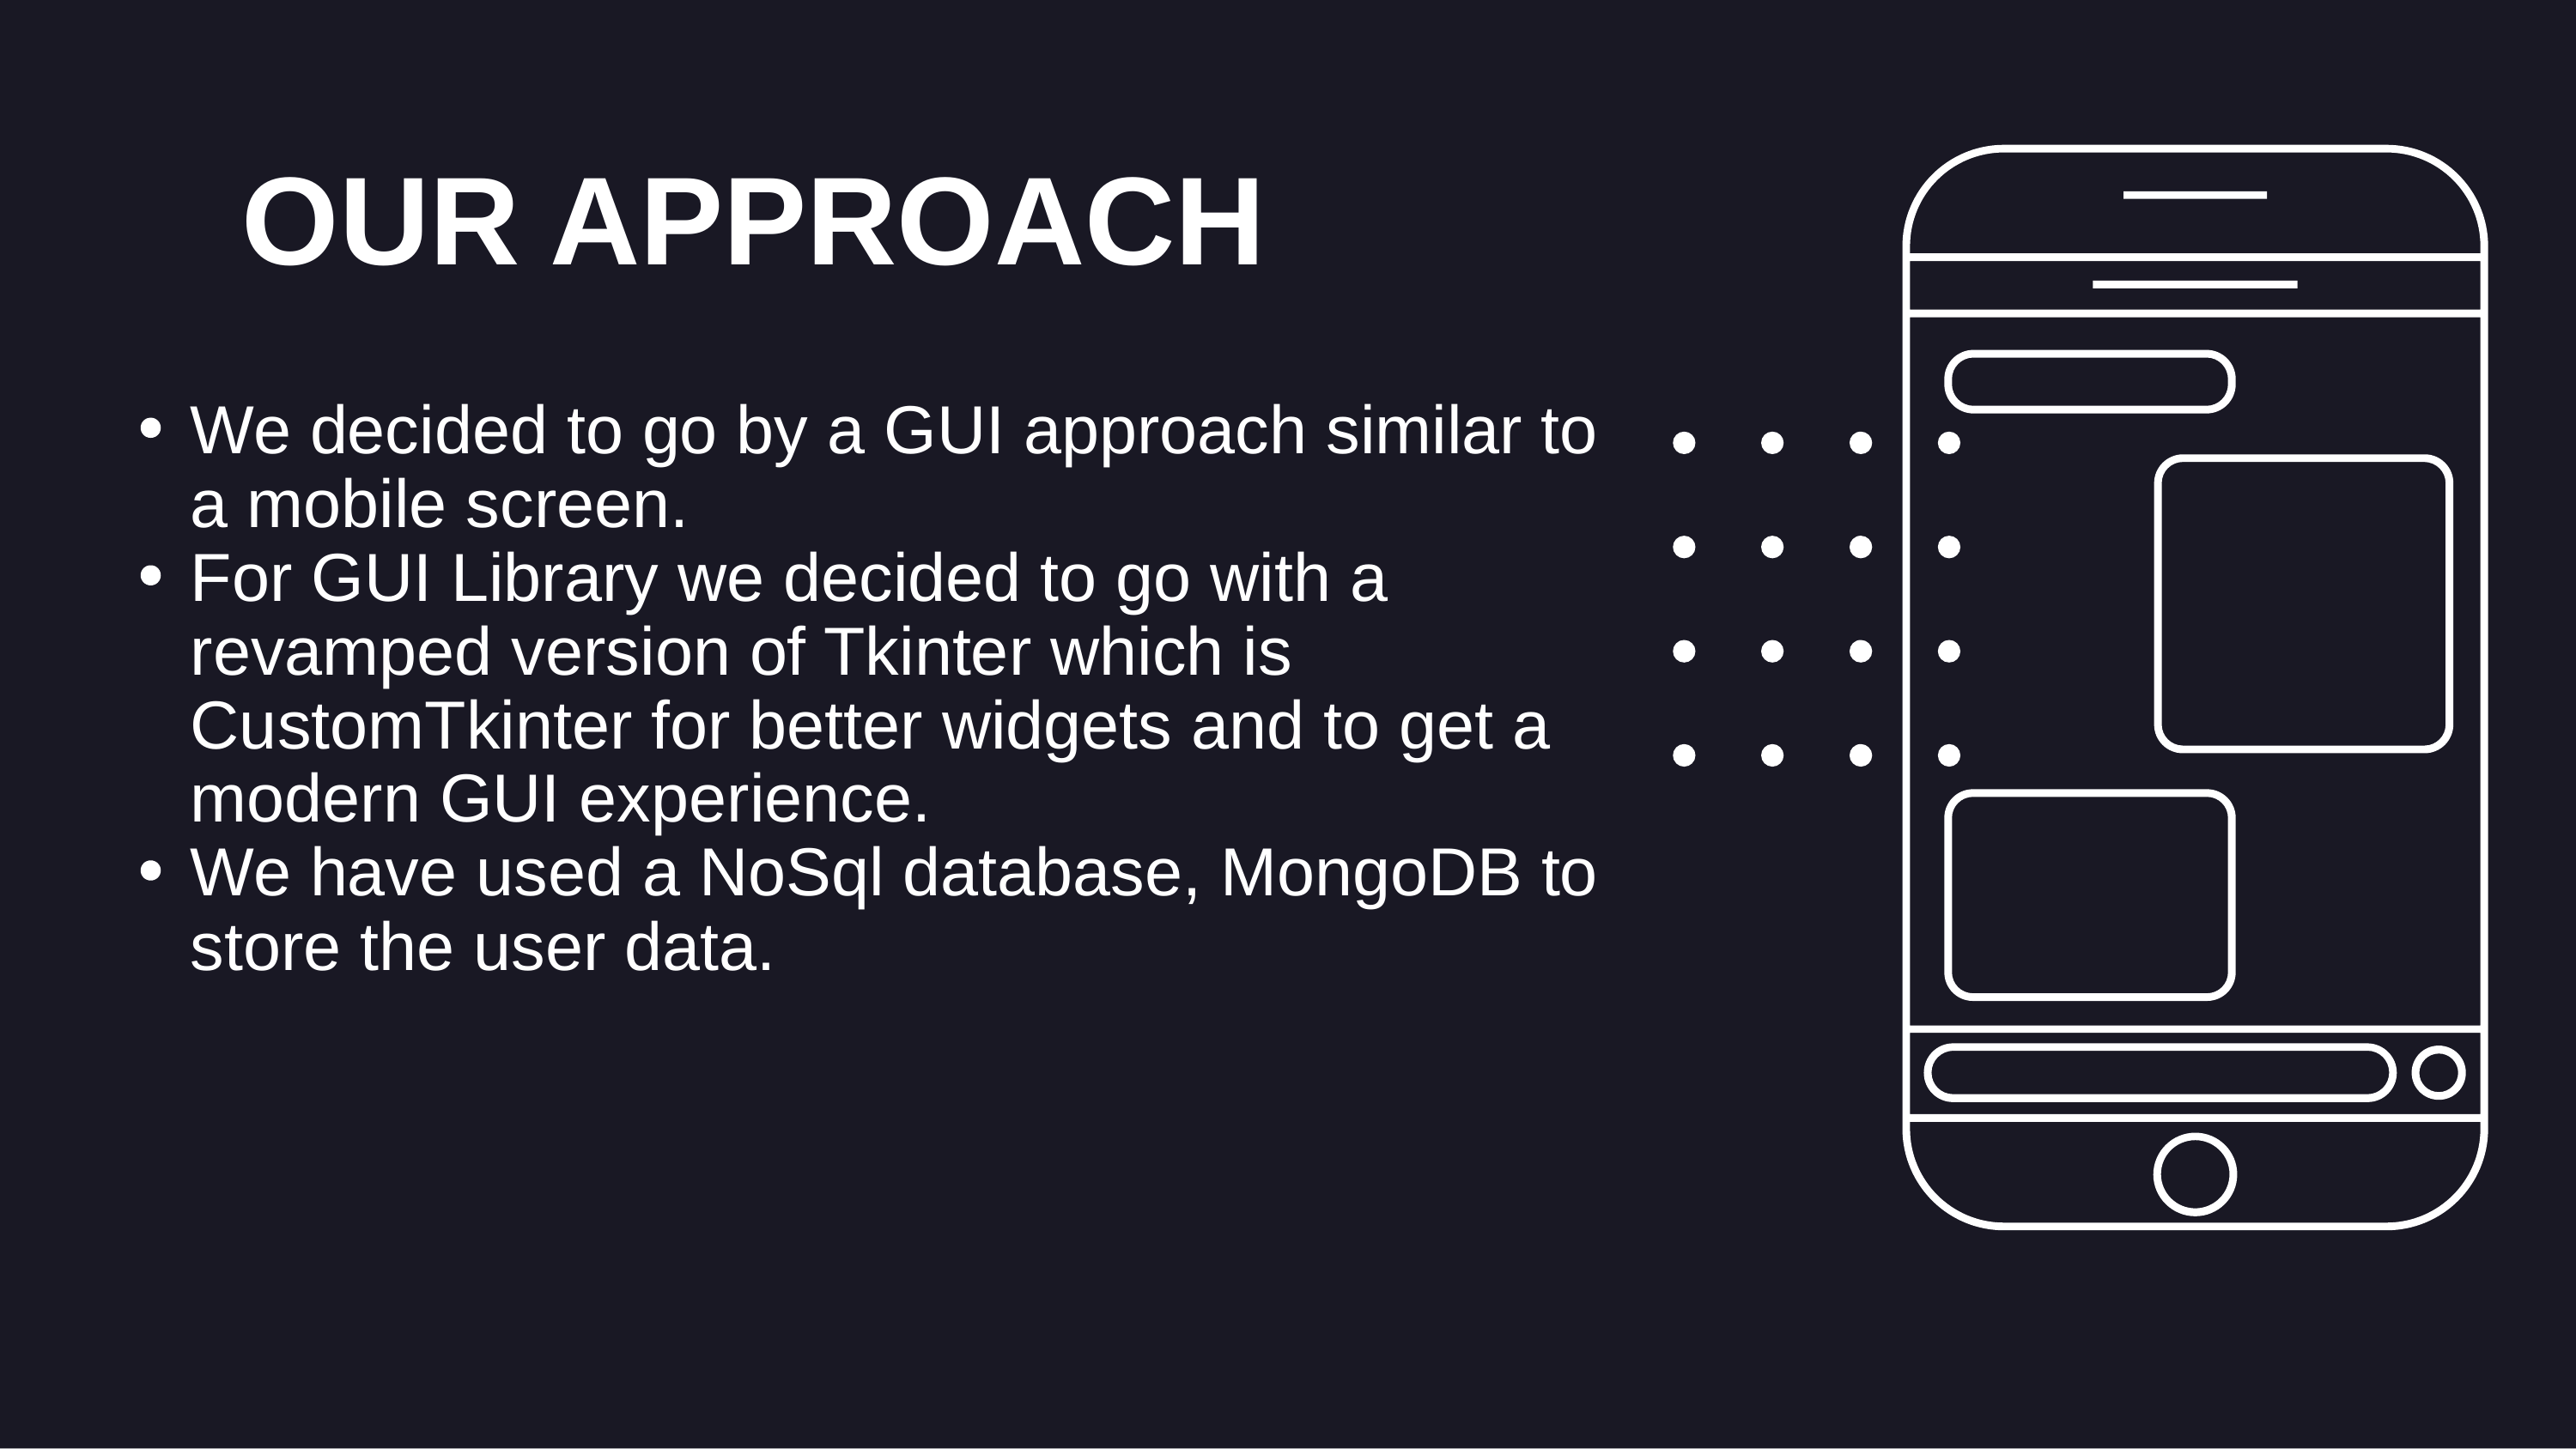

OUR APPROACH

We decided to go by a GUI approach similar to

a mobile screen.
For GUI Library we decided to go with a

revamped version of Tkinter which is
CustomTkinter for better widgets and to get a
modern GUI experience.
We have used a NoSql database, MongoDB to

store the user data.